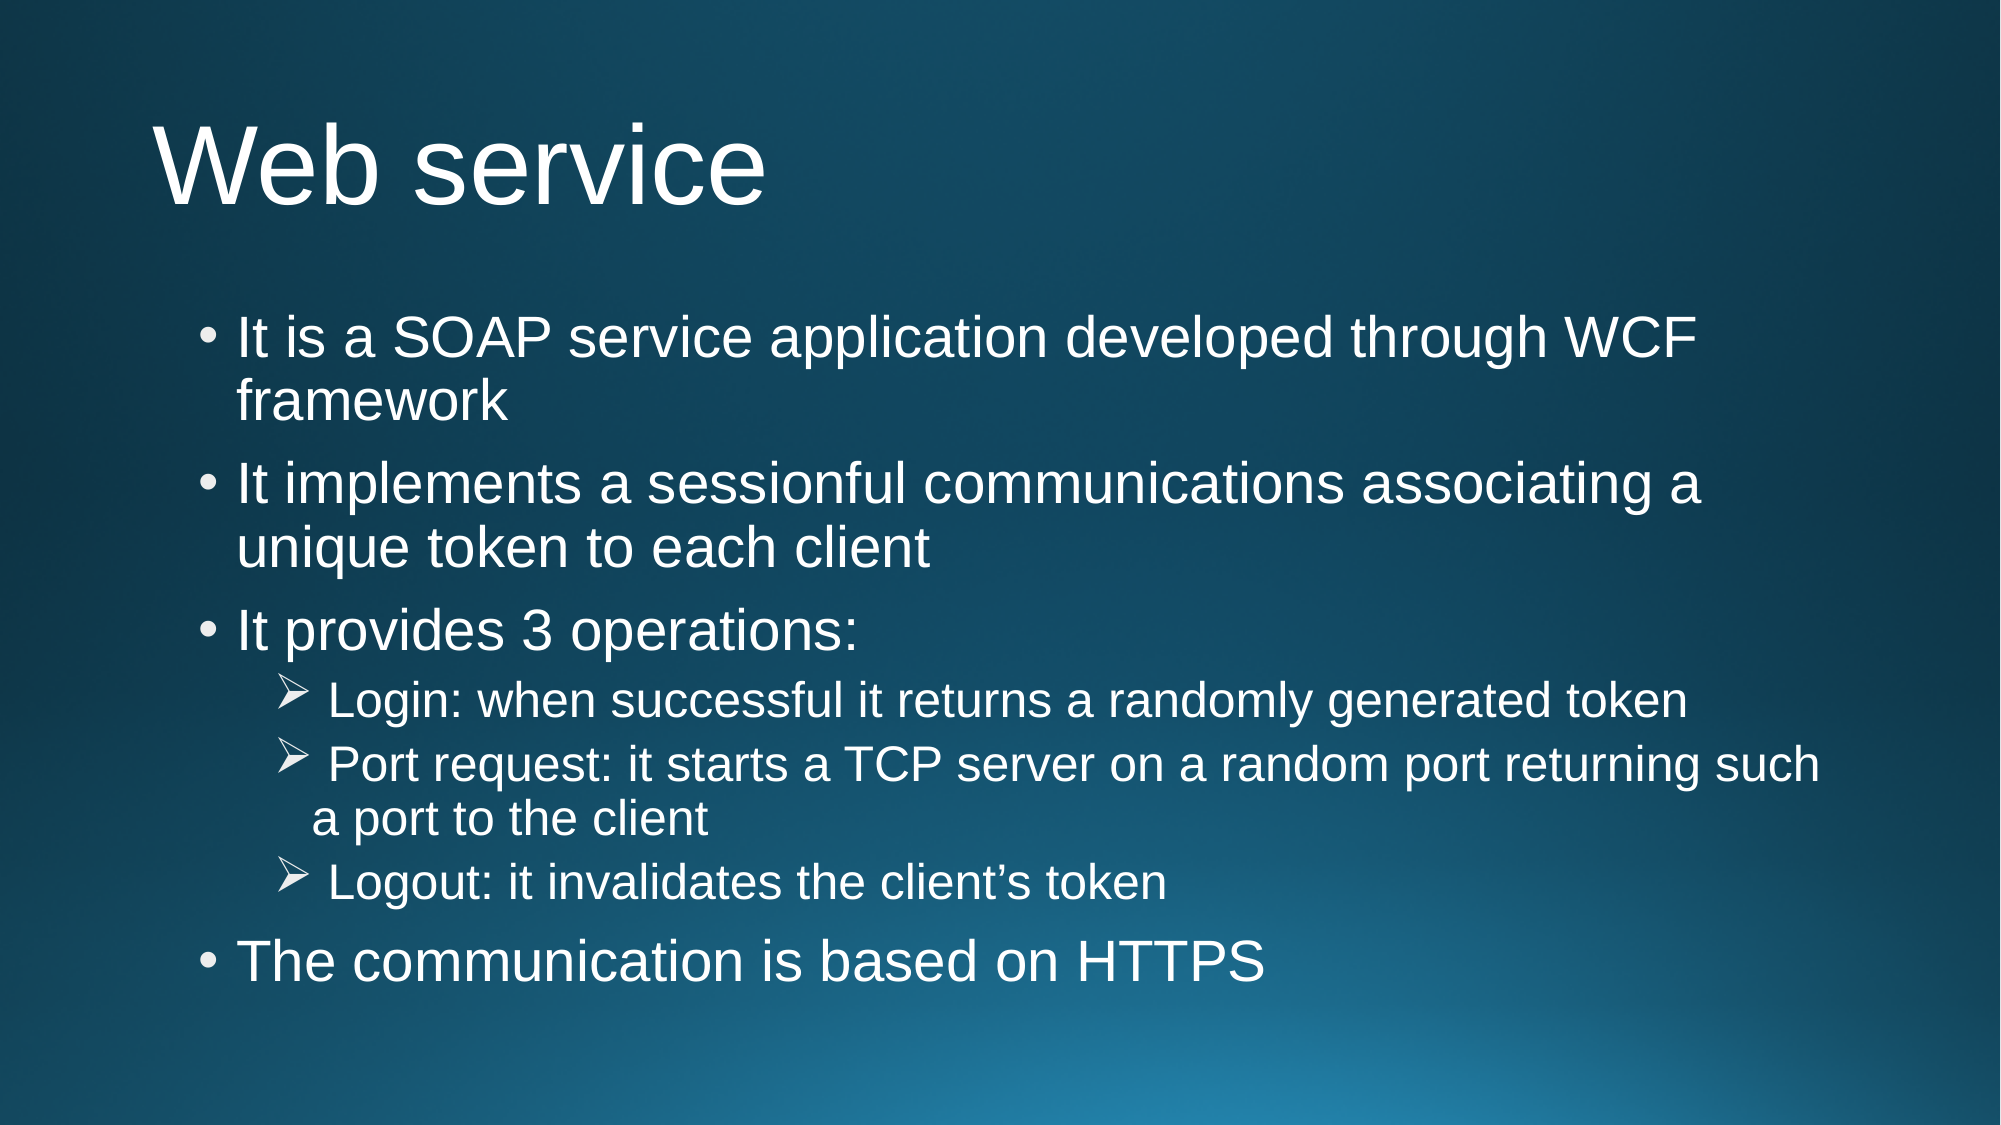

# Web service
It is a SOAP service application developed through WCF framework
It implements a sessionful communications associating a unique token to each client
It provides 3 operations:
 Login: when successful it returns a randomly generated token
 Port request: it starts a TCP server on a random port returning such a port to the client
 Logout: it invalidates the client’s token
The communication is based on HTTPS